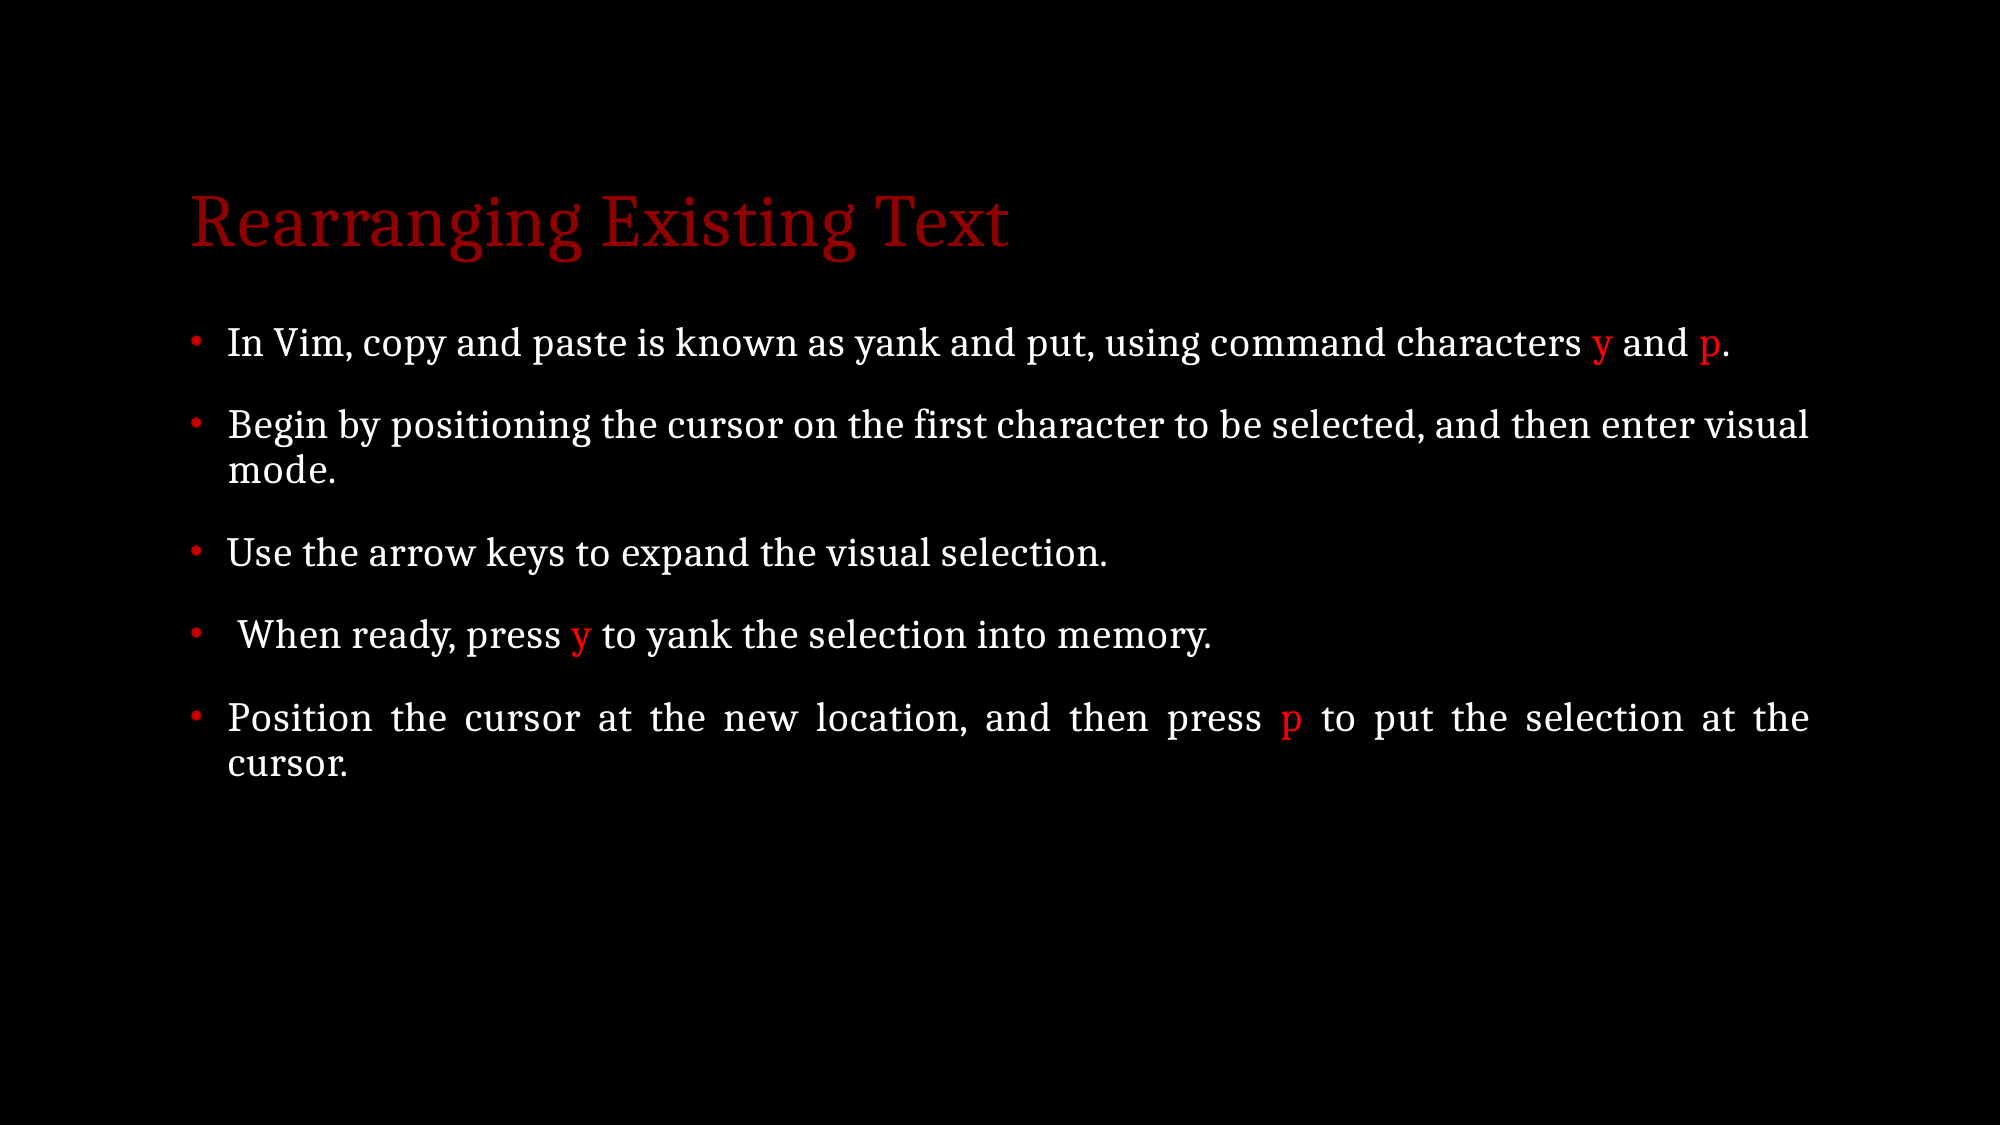

# Rearranging Existing Text
In Vim, copy and paste is known as yank and put, using command characters y and p.
Begin by positioning the cursor on the first character to be selected, and then enter visual mode.
Use the arrow keys to expand the visual selection.
 When ready, press y to yank the selection into memory.
Position the cursor at the new location, and then press p to put the selection at the cursor.